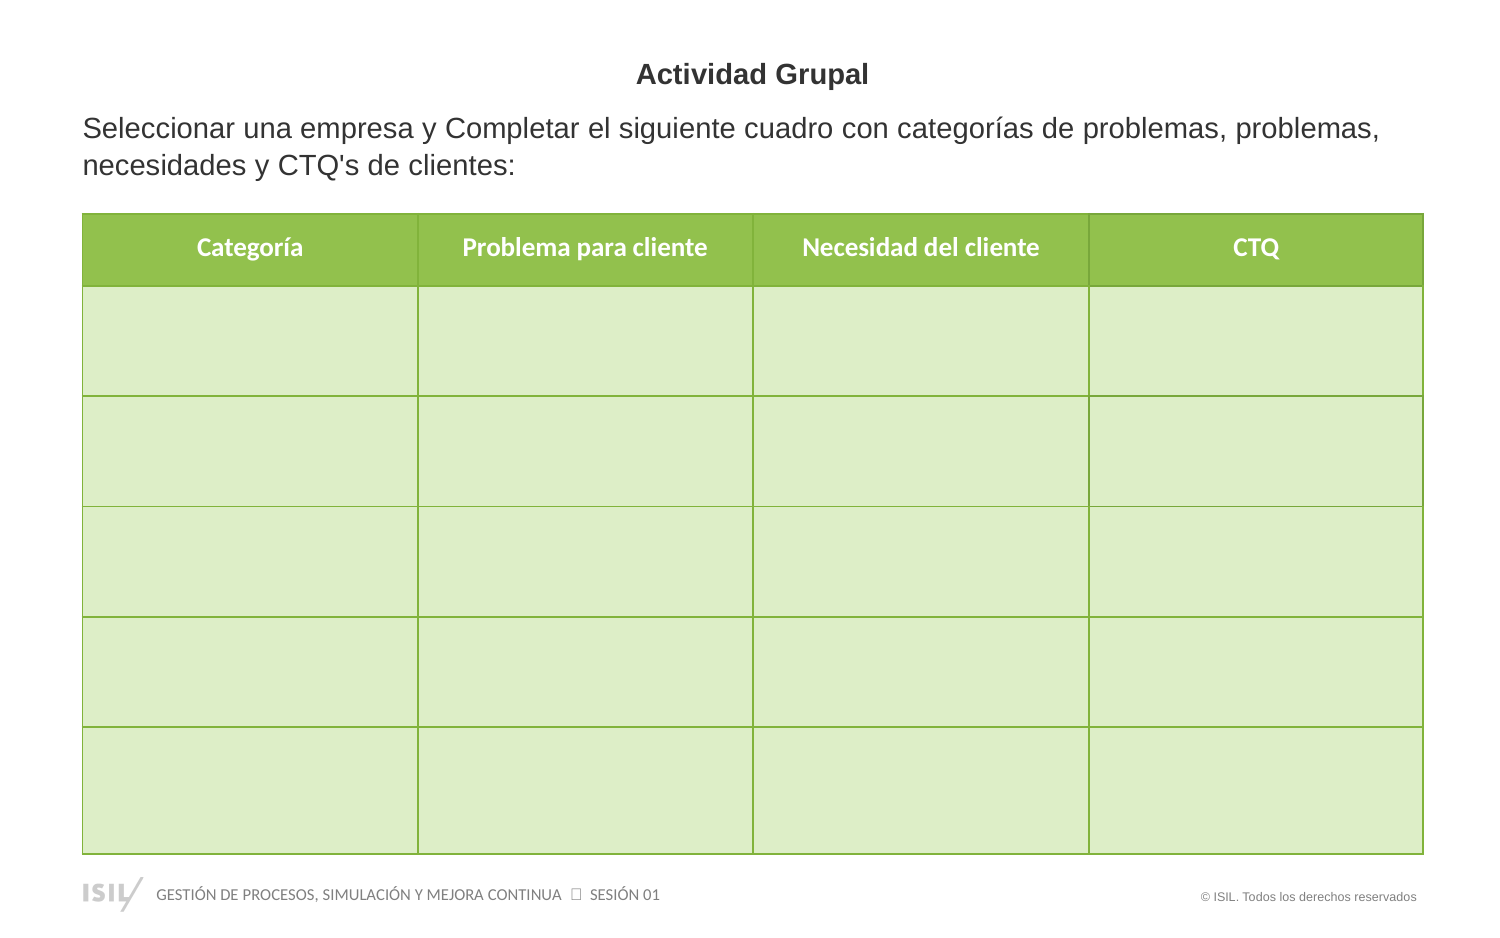

Actividad Grupal
Seleccionar una empresa y Completar el siguiente cuadro con categorías de problemas, problemas, necesidades y CTQ's de clientes:
| Categoría | Problema para cliente | Necesidad del cliente | CTQ |
| --- | --- | --- | --- |
|  |  |  |  |
|  |  |  |  |
|  |  |  |  |
|  |  |  |  |
|  |  |  |  |